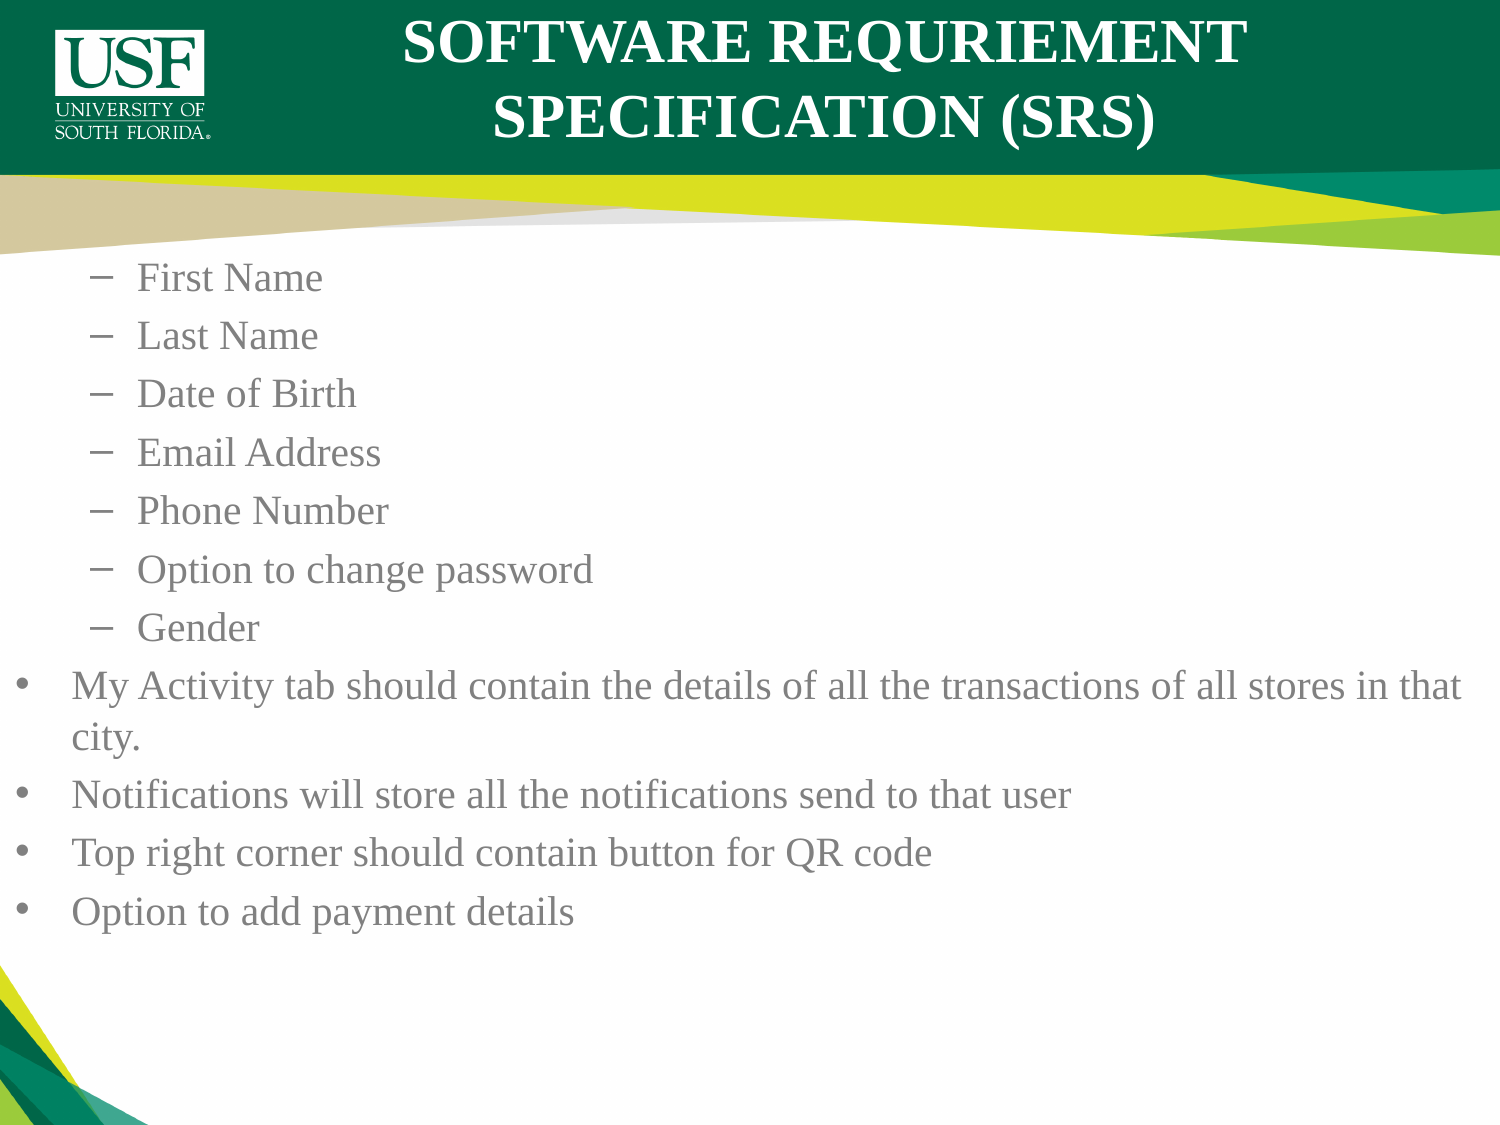

# SOFTWARE REQURIEMENT SPECIFICATION (SRS)

First Name
Last Name
Date of Birth
Email Address
Phone Number
Option to change password
Gender
My Activity tab should contain the details of all the transactions of all stores in that city.
Notifications will store all the notifications send to that user
Top right corner should contain button for QR code
Option to add payment details